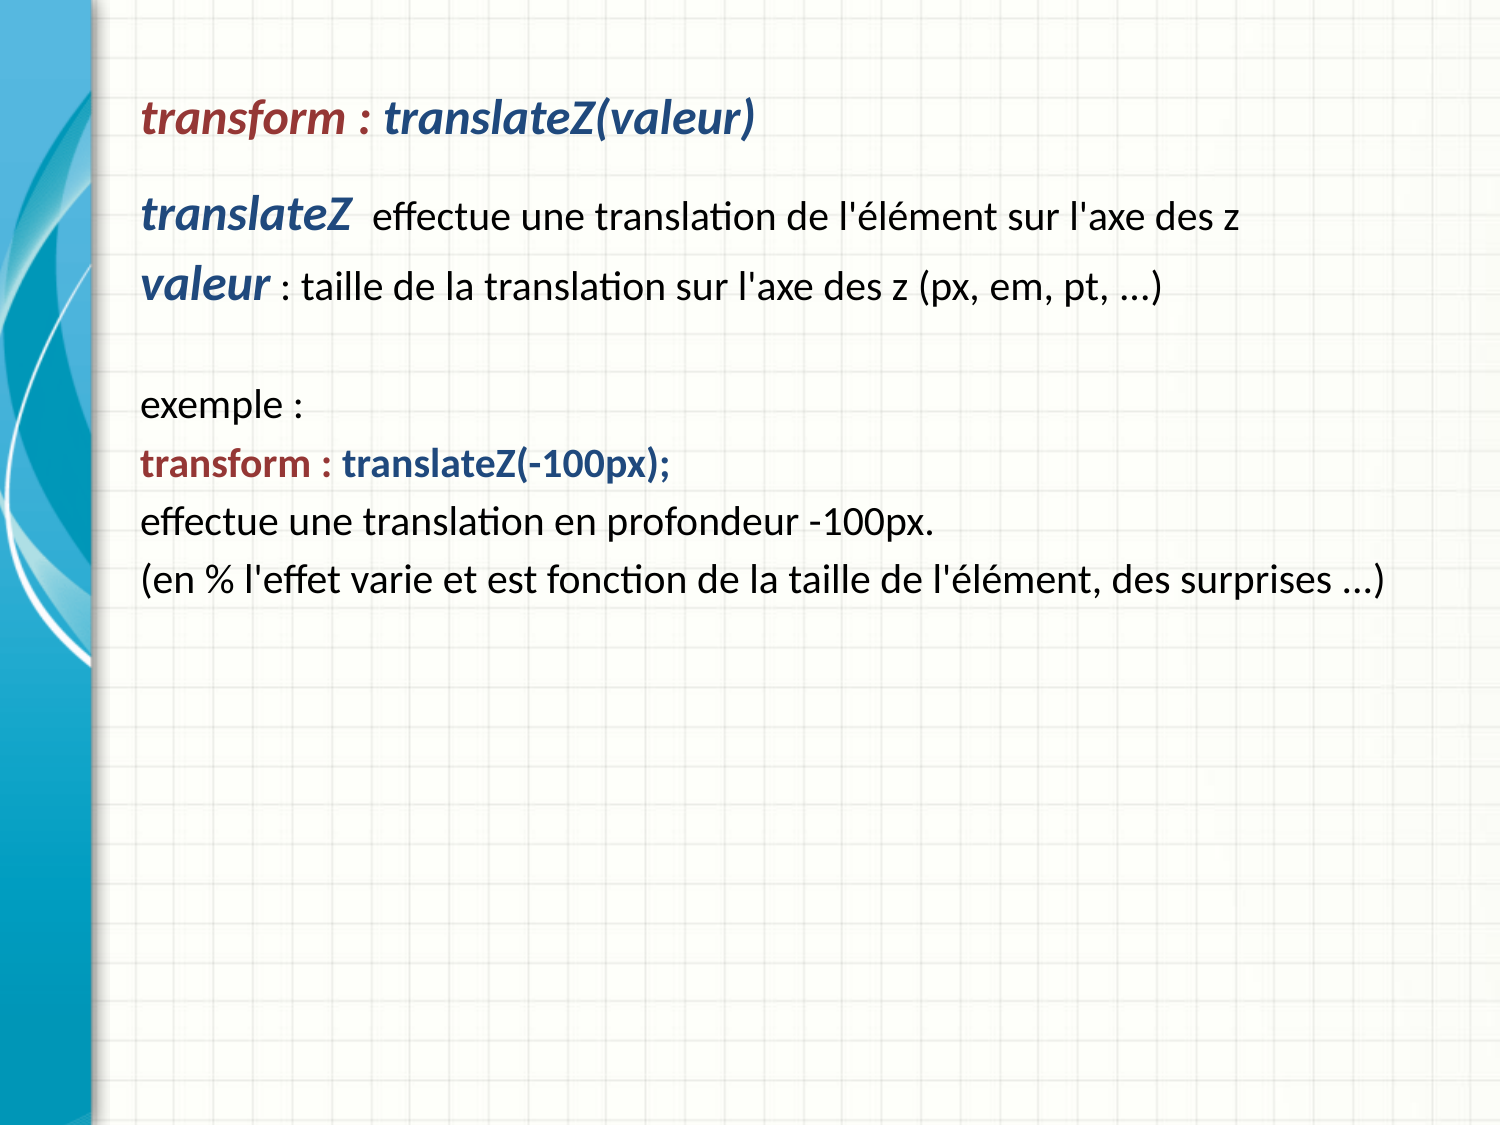

# transform : translateZ(valeur)
translateZ  effectue une translation de l'élément sur l'axe des z
valeur : taille de la translation sur l'axe des z (px, em, pt, ...)

exemple :
transform : translateZ(-100px);
effectue une translation en profondeur -100px.
(en % l'effet varie et est fonction de la taille de l'élément, des surprises ...)